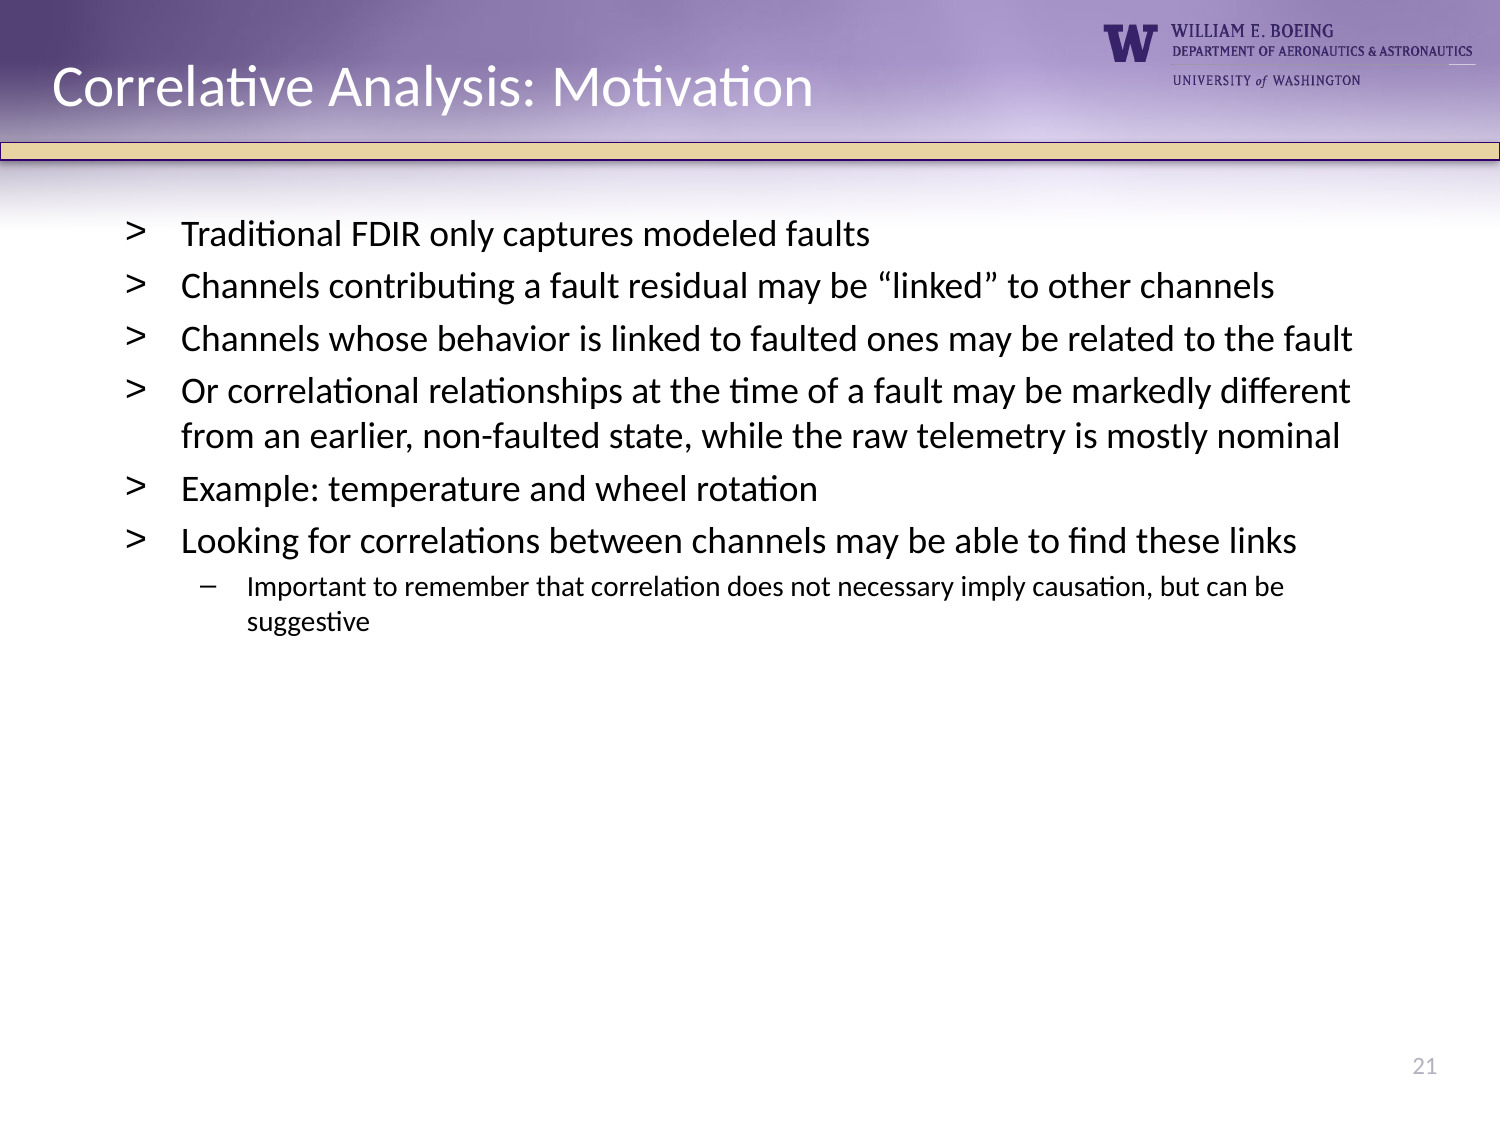

Correlative Analysis: Motivation
Traditional FDIR only captures modeled faults
Channels contributing a fault residual may be “linked” to other channels
Channels whose behavior is linked to faulted ones may be related to the fault
Or correlational relationships at the time of a fault may be markedly different from an earlier, non-faulted state, while the raw telemetry is mostly nominal
Example: temperature and wheel rotation
Looking for correlations between channels may be able to find these links
Important to remember that correlation does not necessary imply causation, but can be suggestive
21